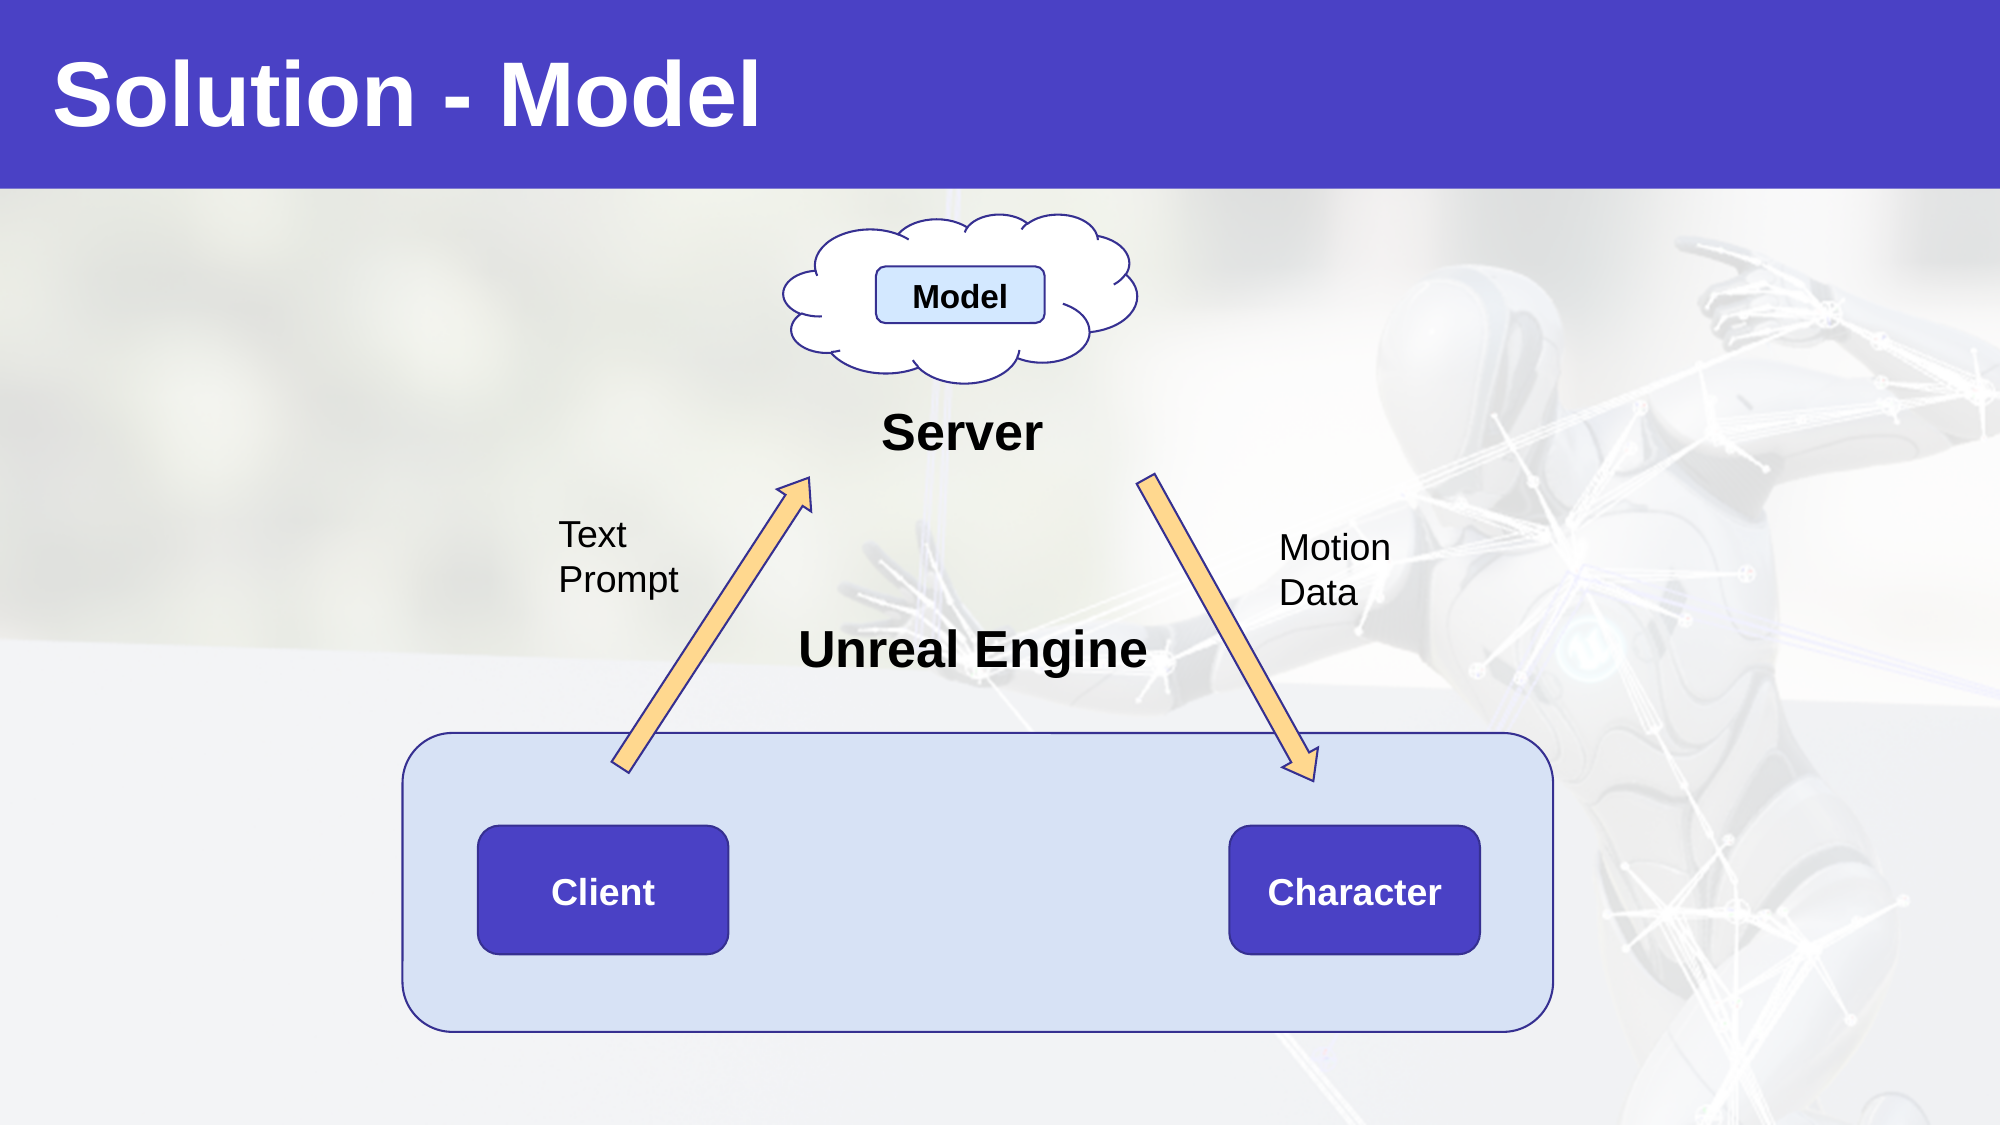

# Solution - Model

Model
Server
Text Prompt
Motion Data

Unreal Engine

Character
Client